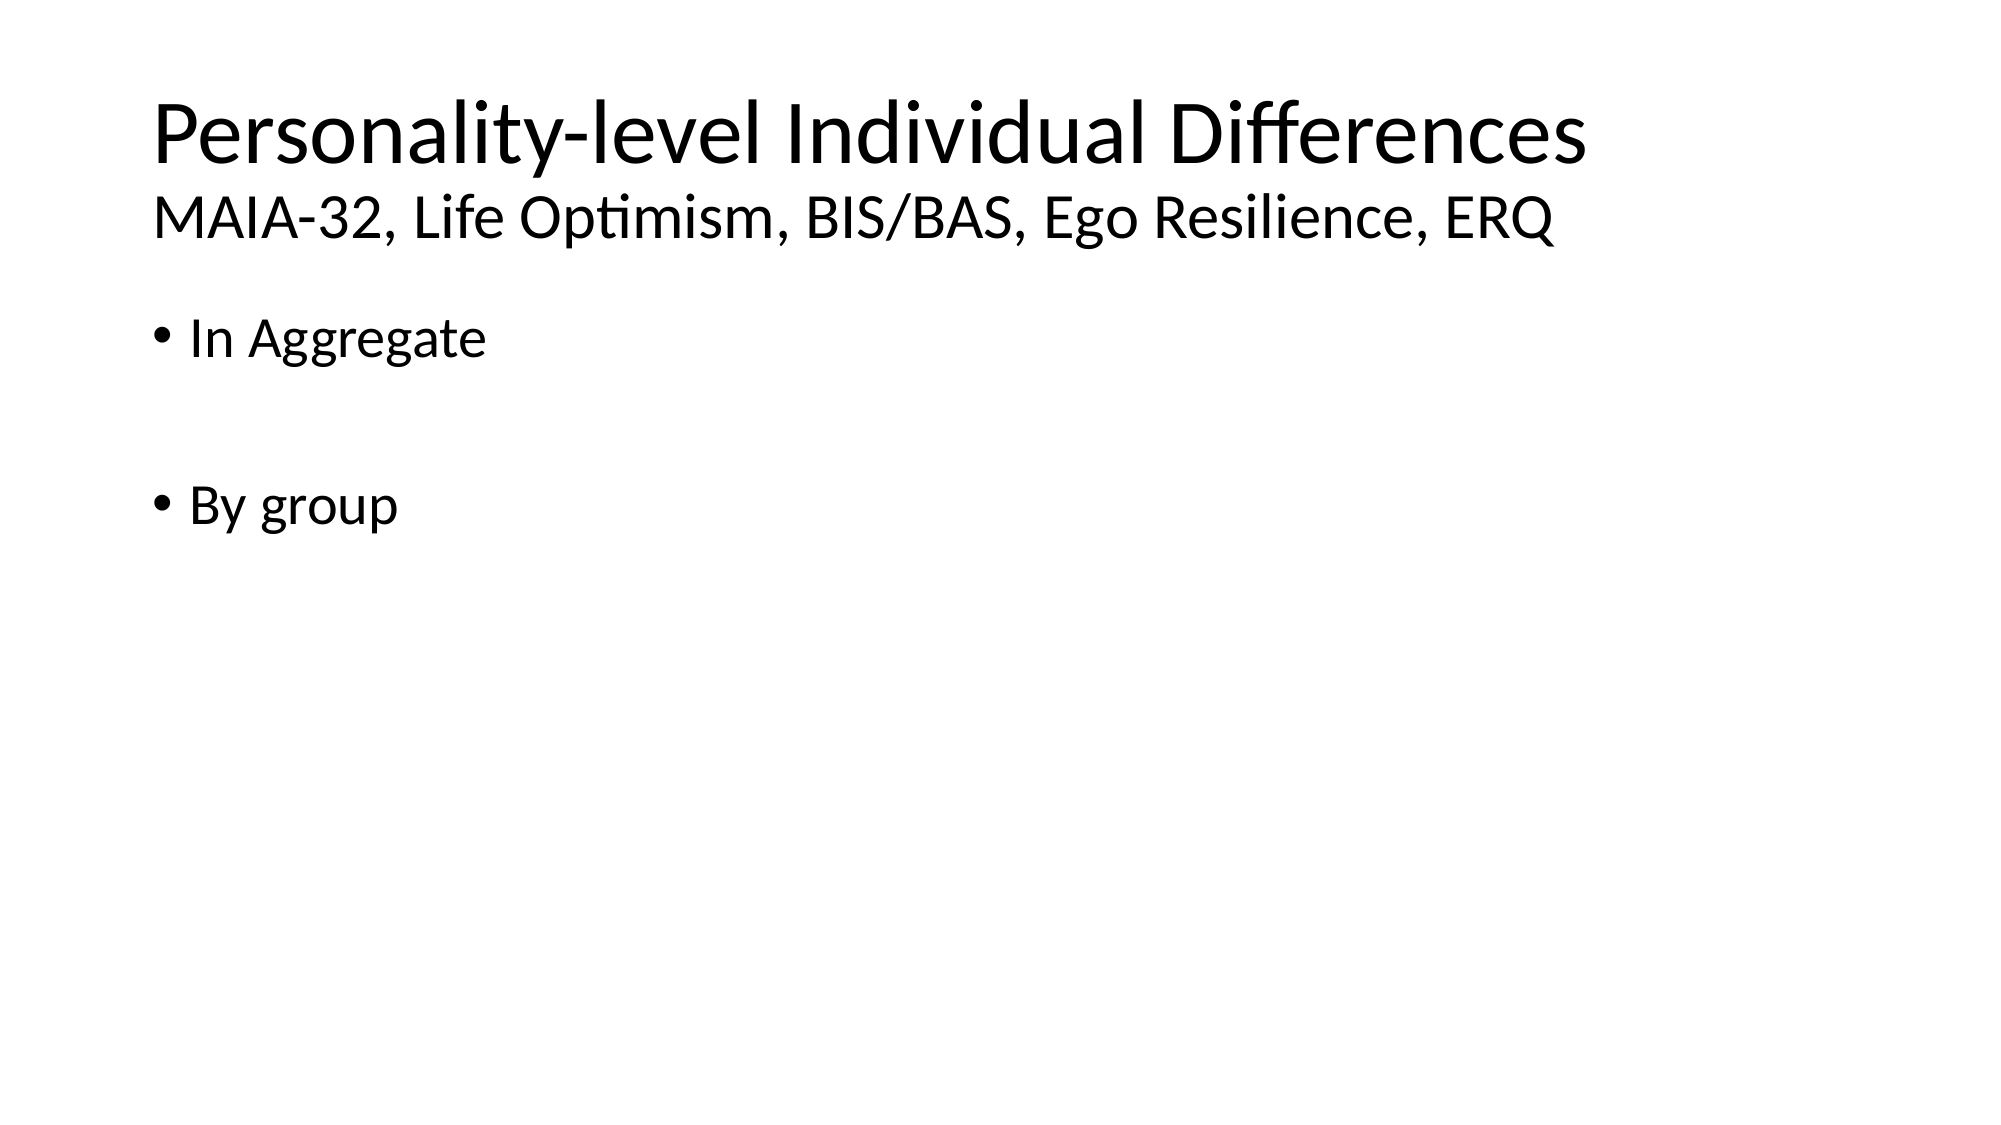

# Personality-level Individual Differences MAIA-32, Life Optimism, BIS/BAS, Ego Resilience, ERQ
In Aggregate

By group